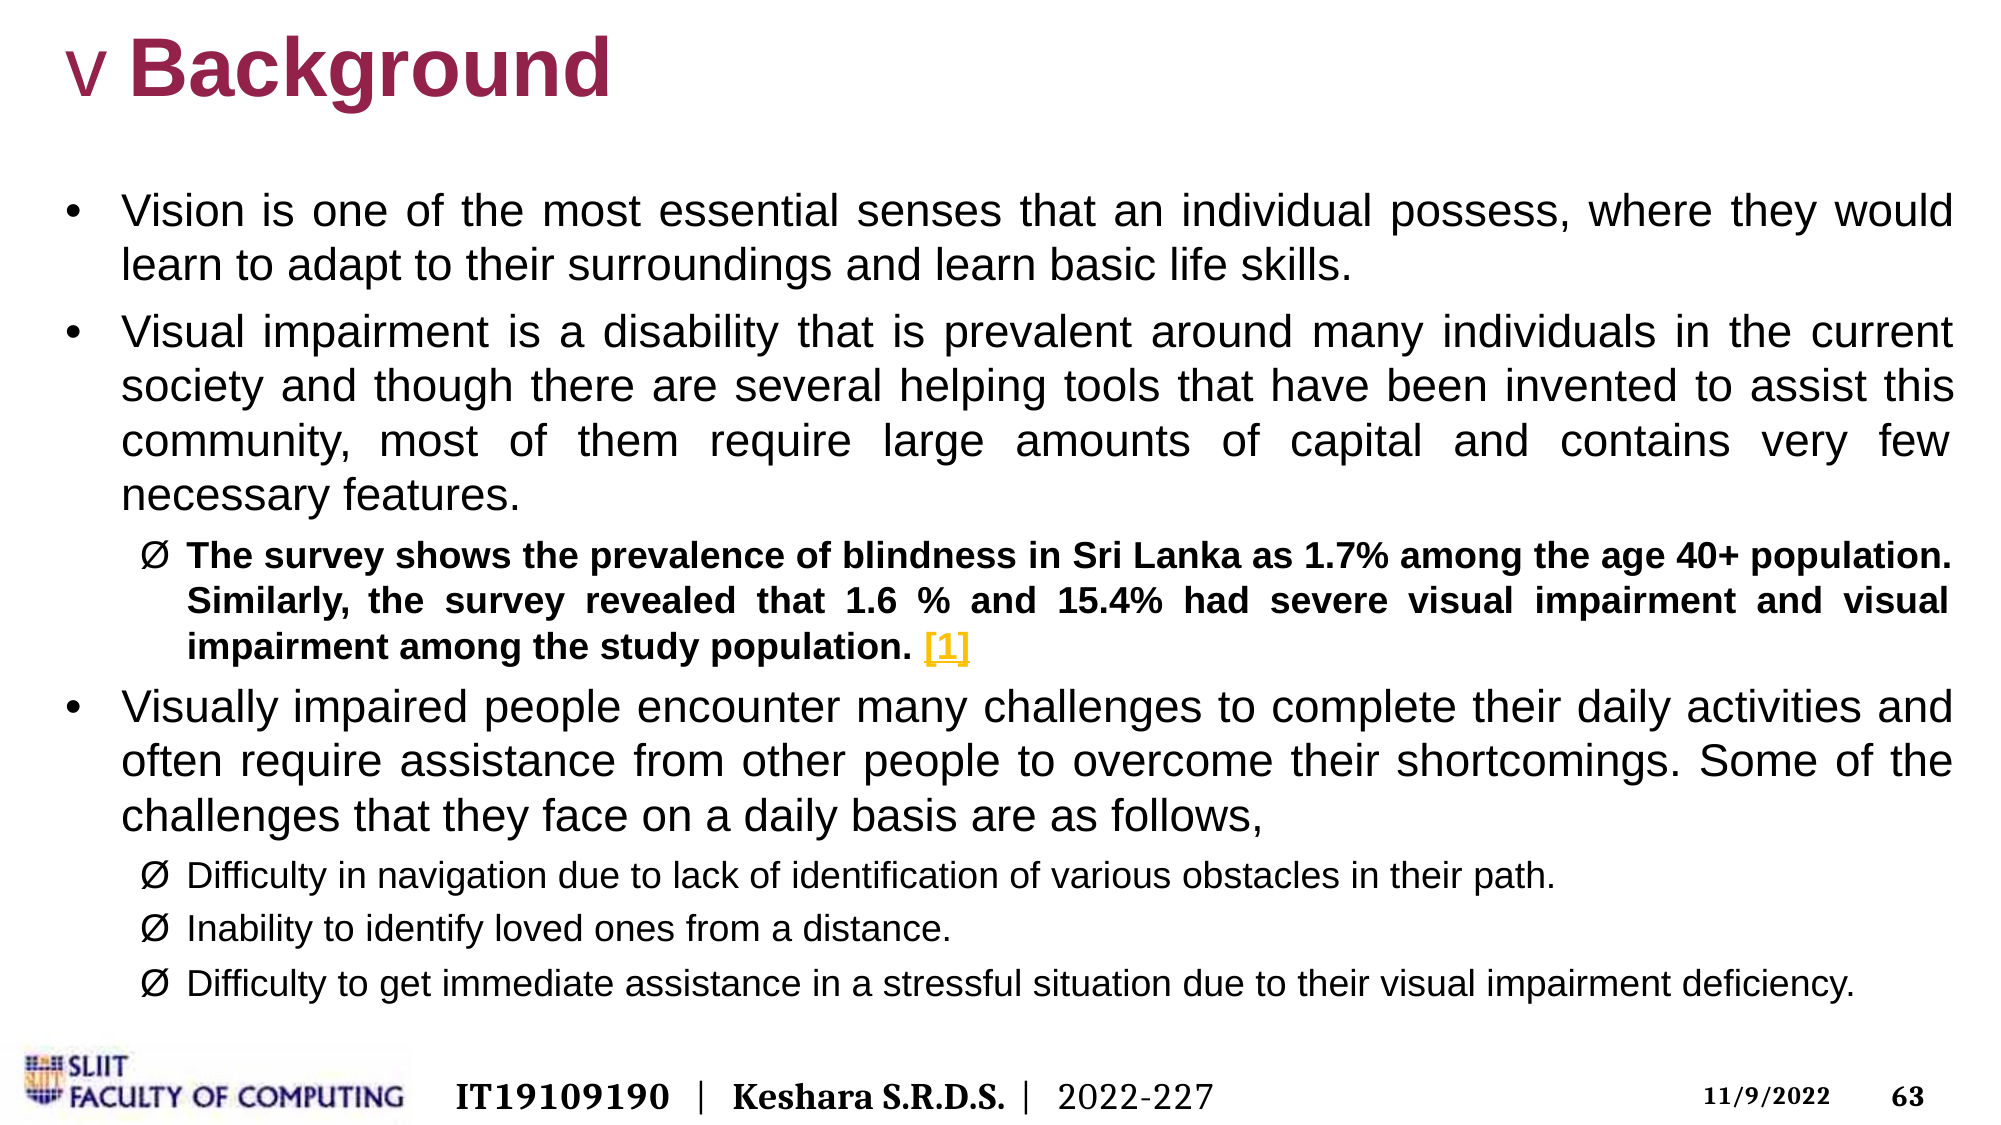

v Background
• Vision is one of the most essential senses that an individual possess, where they would
learn to adapt to their surroundings and learn basic life skills.
• Visual impairment is a disability that is prevalent around many individuals in the current
society and though there are several helping tools that have been invented to assist this
community, most of them require large amounts of capital and contains very few
necessary features.
Ø The survey shows the prevalence of blindness in Sri Lanka as 1.7% among the age 40+ population.
Similarly, the survey revealed that 1.6 % and 15.4% had severe visual impairment and visual
impairment among the study population. [1]
• Visually impaired people encounter many challenges to complete their daily activities and
often require assistance from other people to overcome their shortcomings. Some of the
challenges that they face on a daily basis are as follows,
Ø Difficulty in navigation due to lack of identification of various obstacles in their path.
Ø Inability to identify loved ones from a distance.
Ø Difficulty to get immediate assistance in a stressful situation due to their visual impairment deficiency.
IT19109190 | Keshara S.R.D.S. | 2022-227
63
11/9/2022